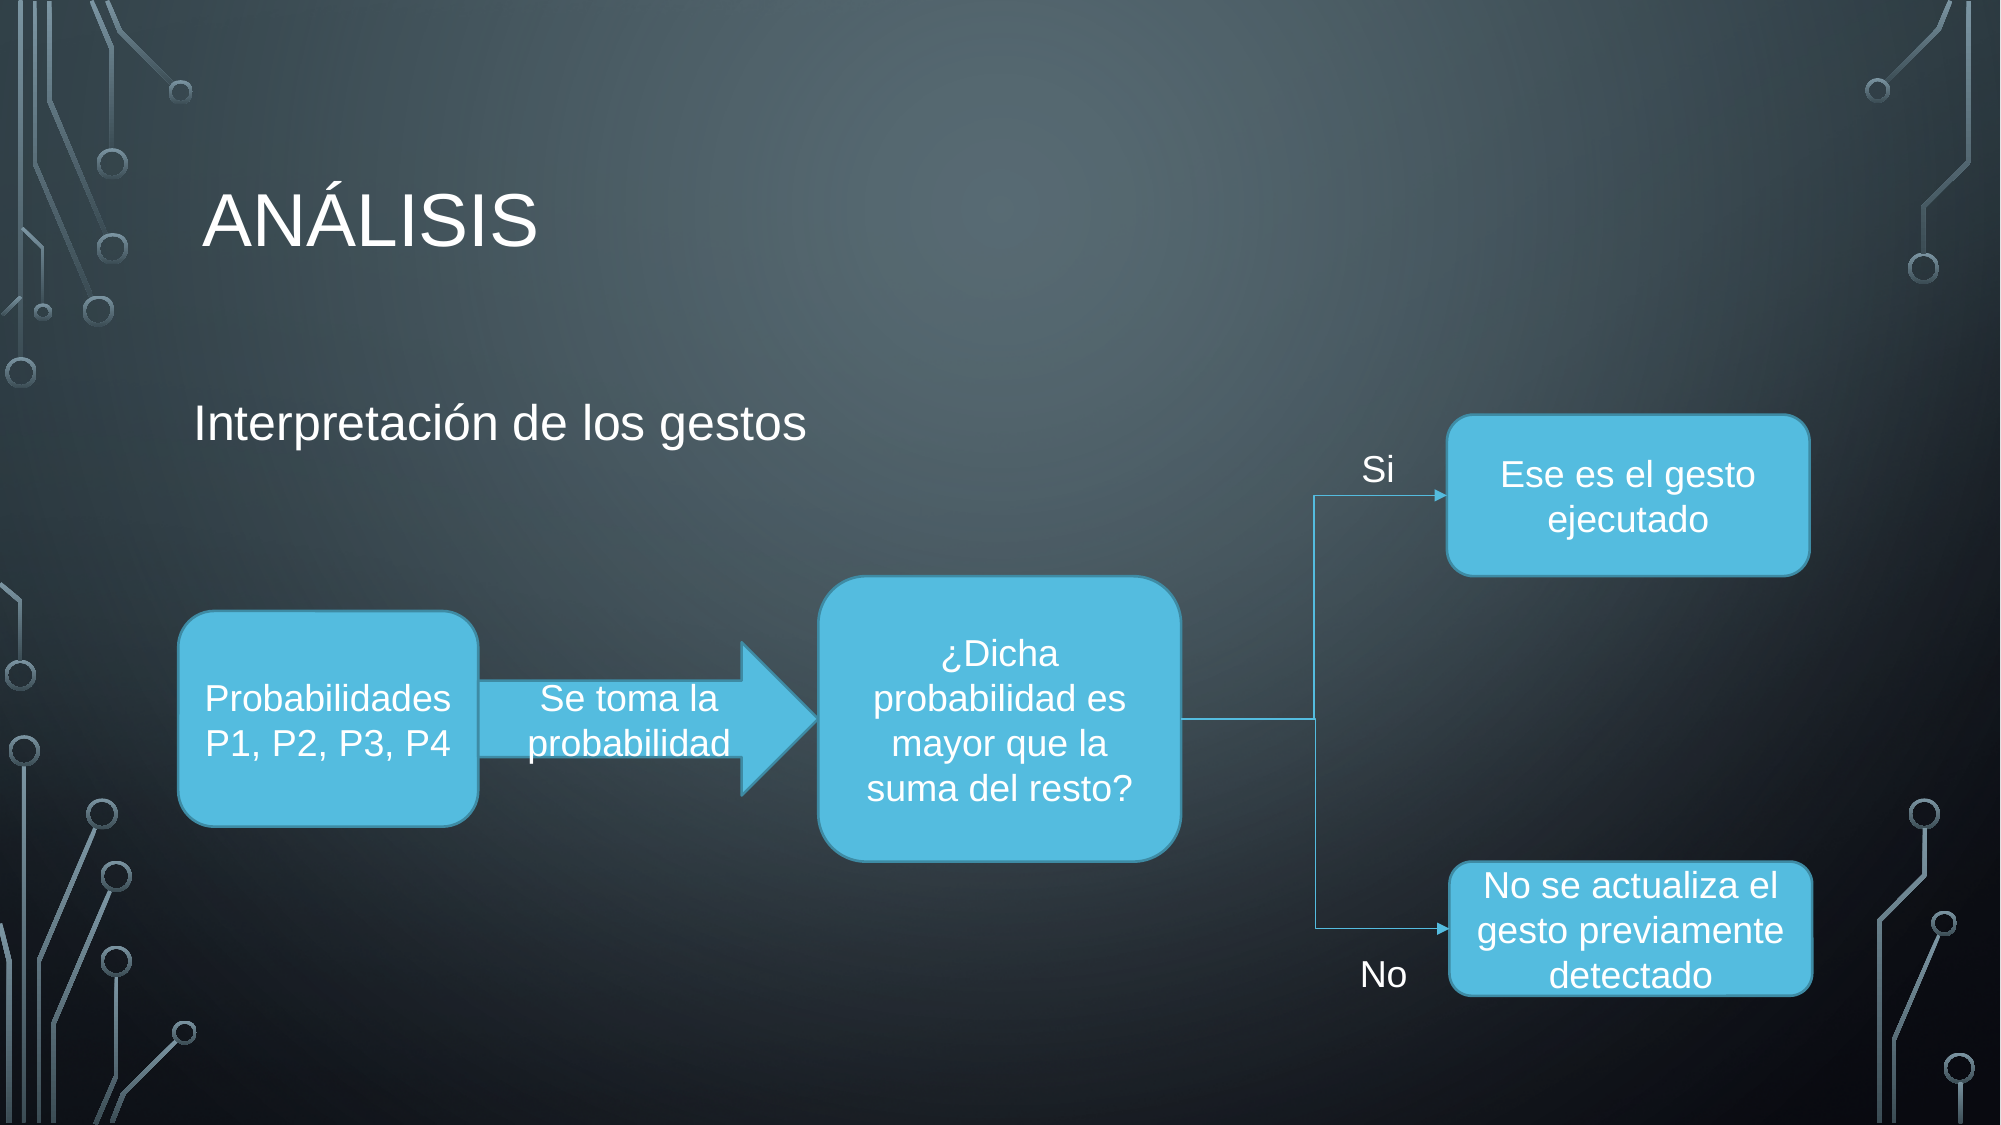

# Análisis
Interpretación de los gestos

Ese es el gesto ejecutado
Si
¿Dicha probabilidad es mayor que la suma del resto?
Probabilidades
P1, P2, P3, P4
Se toma la probabilidad
No se actualiza el gesto previamente detectado
No